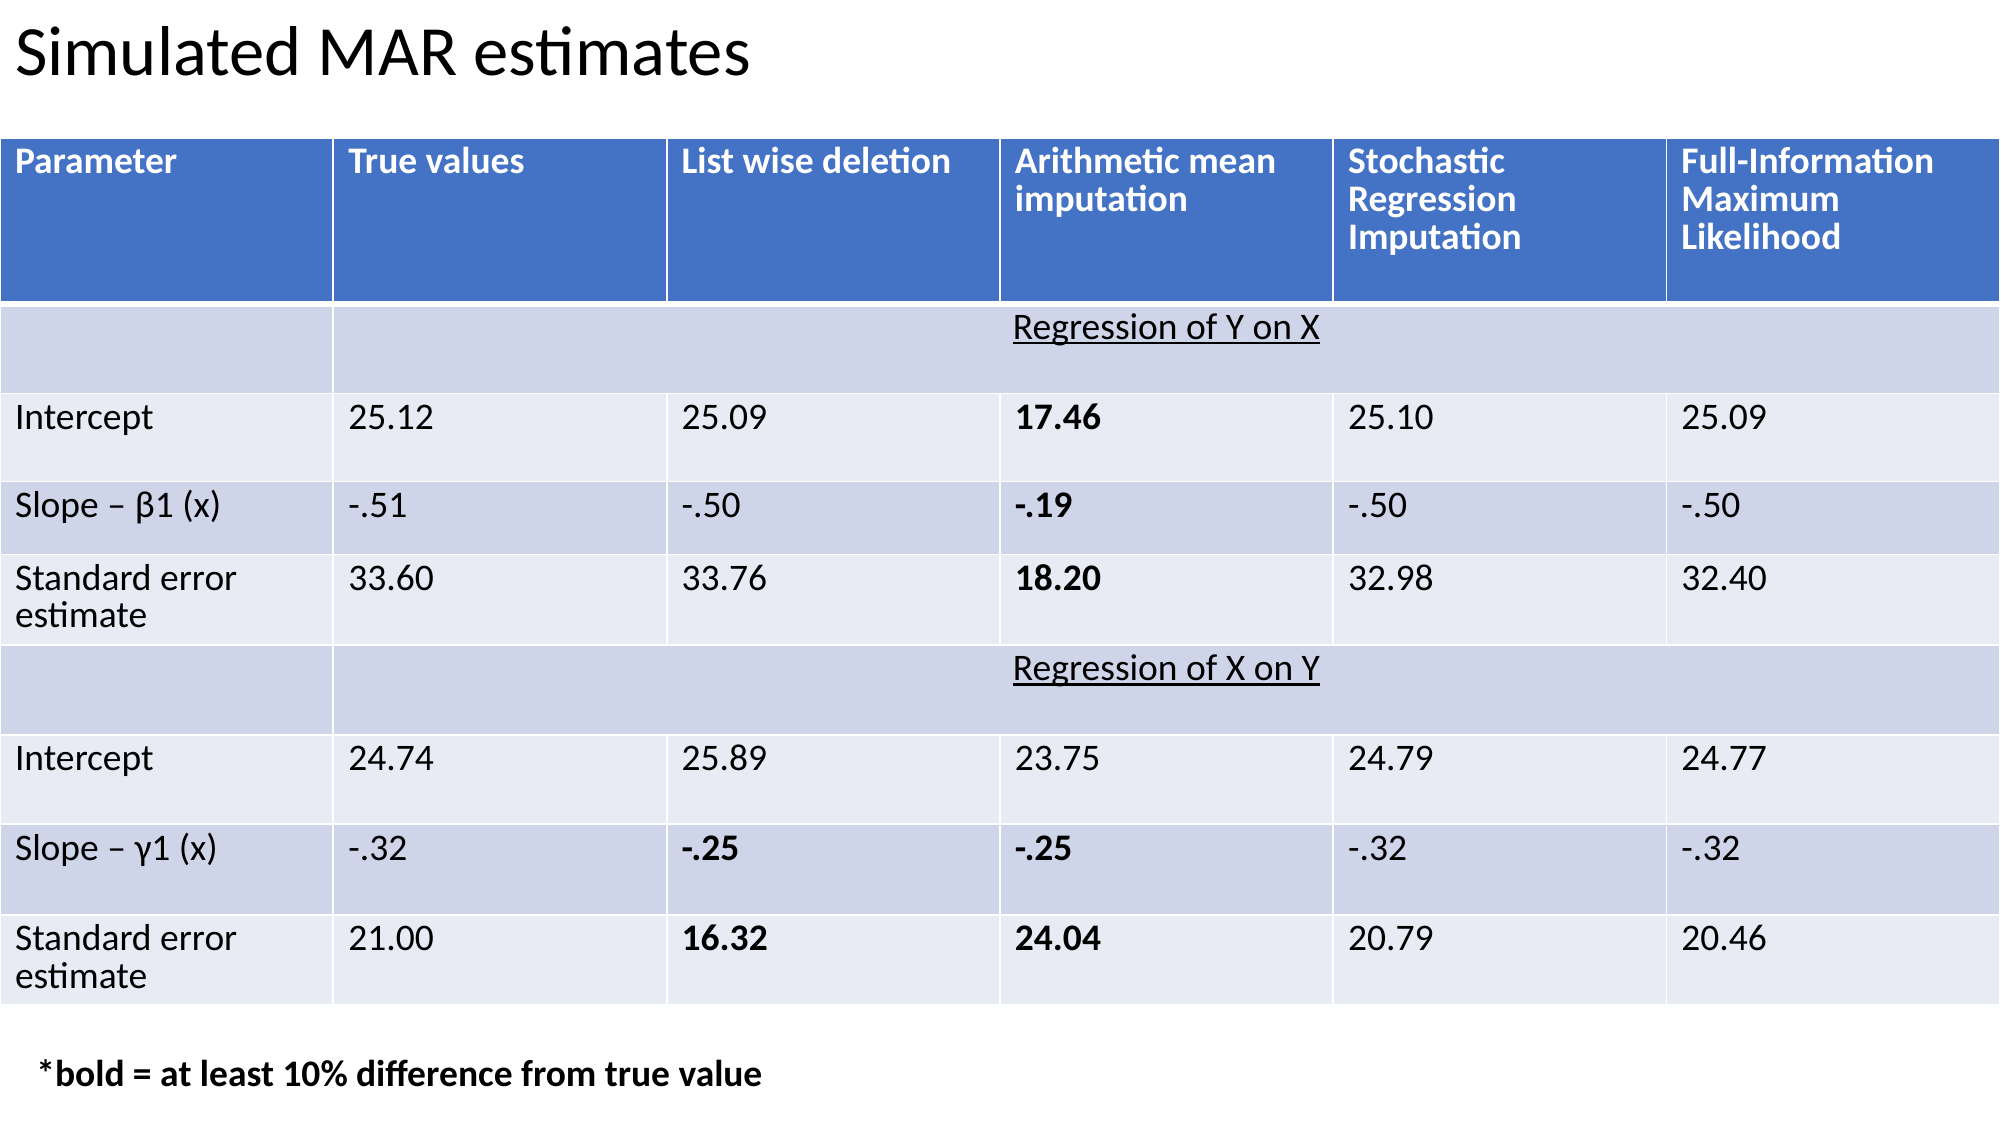

# Simulated MAR estimates
| Parameter | True values | List wise deletion | Arithmetic mean imputation | Stochastic Regression Imputation | Full-Information Maximum Likelihood |
| --- | --- | --- | --- | --- | --- |
|  | Regression of Y on X |  |  |  |  |
| Intercept | 25.12 | 25.09 | 17.46 | 25.10 | 25.09 |
| Slope – β1 (x) | -.51 | -.50 | -.19 | -.50 | -.50 |
| Standard error estimate | 33.60 | 33.76 | 18.20 | 32.98 | 32.40 |
|  | Regression of X on Y |  |  |  |  |
| Intercept | 24.74 | 25.89 | 23.75 | 24.79 | 24.77 |
| Slope – γ1 (x) | -.32 | -.25 | -.25 | -.32 | -.32 |
| Standard error estimate | 21.00 | 16.32 | 24.04 | 20.79 | 20.46 |
*bold = at least 10% difference from true value